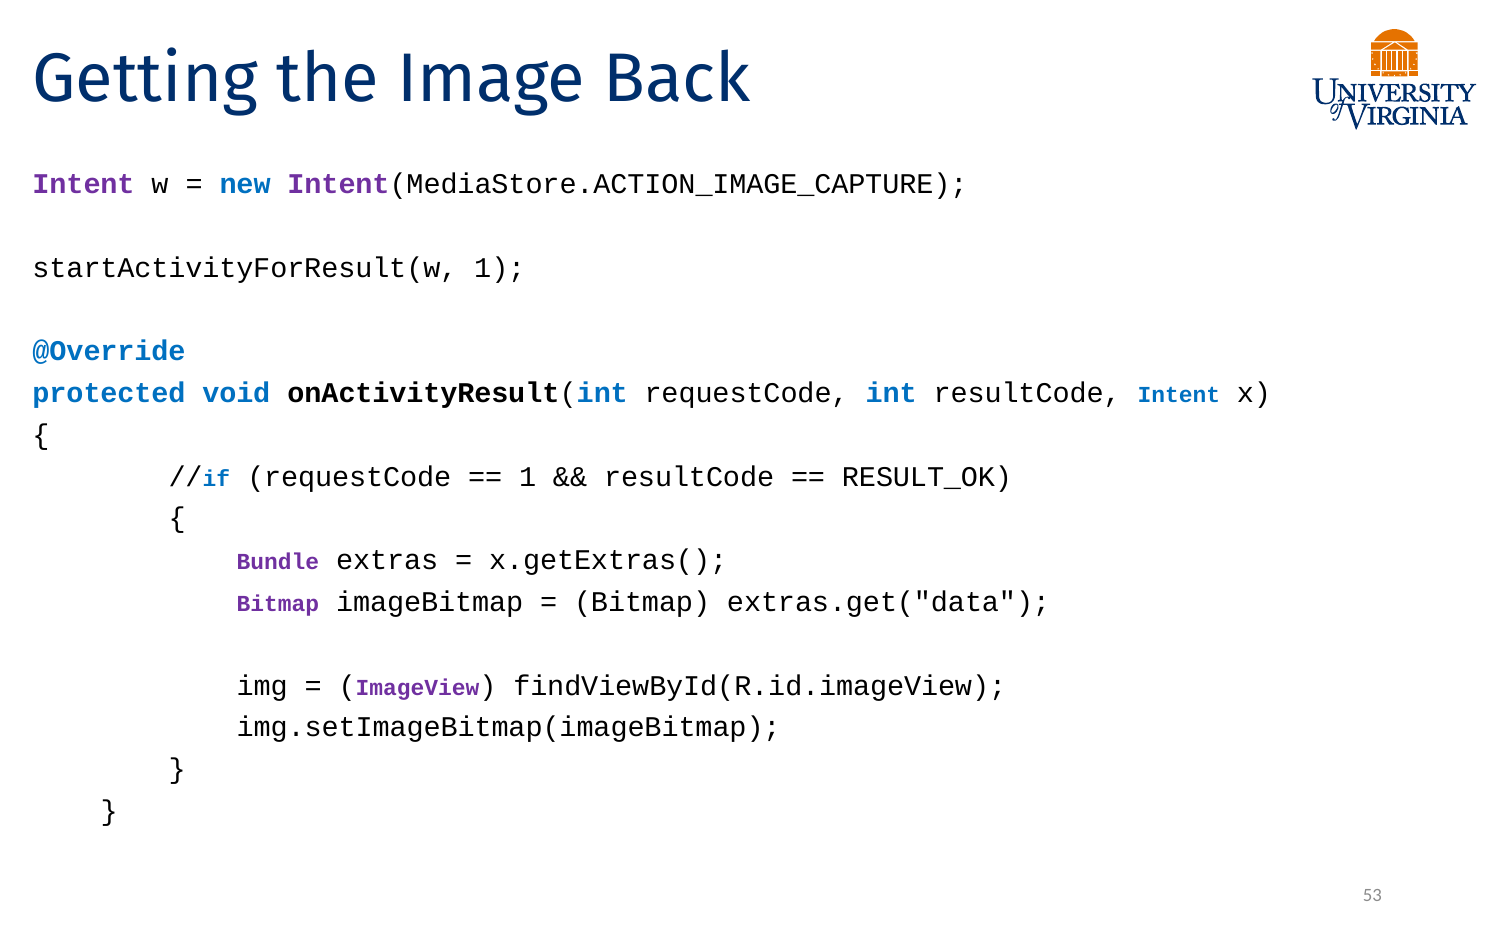

# Getting the Image Back
Intent w = new Intent(MediaStore.ACTION_IMAGE_CAPTURE);

startActivityForResult(w, 1);

@Override
protected void onActivityResult(int requestCode, int resultCode, Intent x)
{
        //if (requestCode == 1 && resultCode == RESULT_OK)
        {
            Bundle extras = x.getExtras();
            Bitmap imageBitmap = (Bitmap) extras.get("data");

            img = (ImageView) findViewById(R.id.imageView);
            img.setImageBitmap(imageBitmap);
        }
    }
53